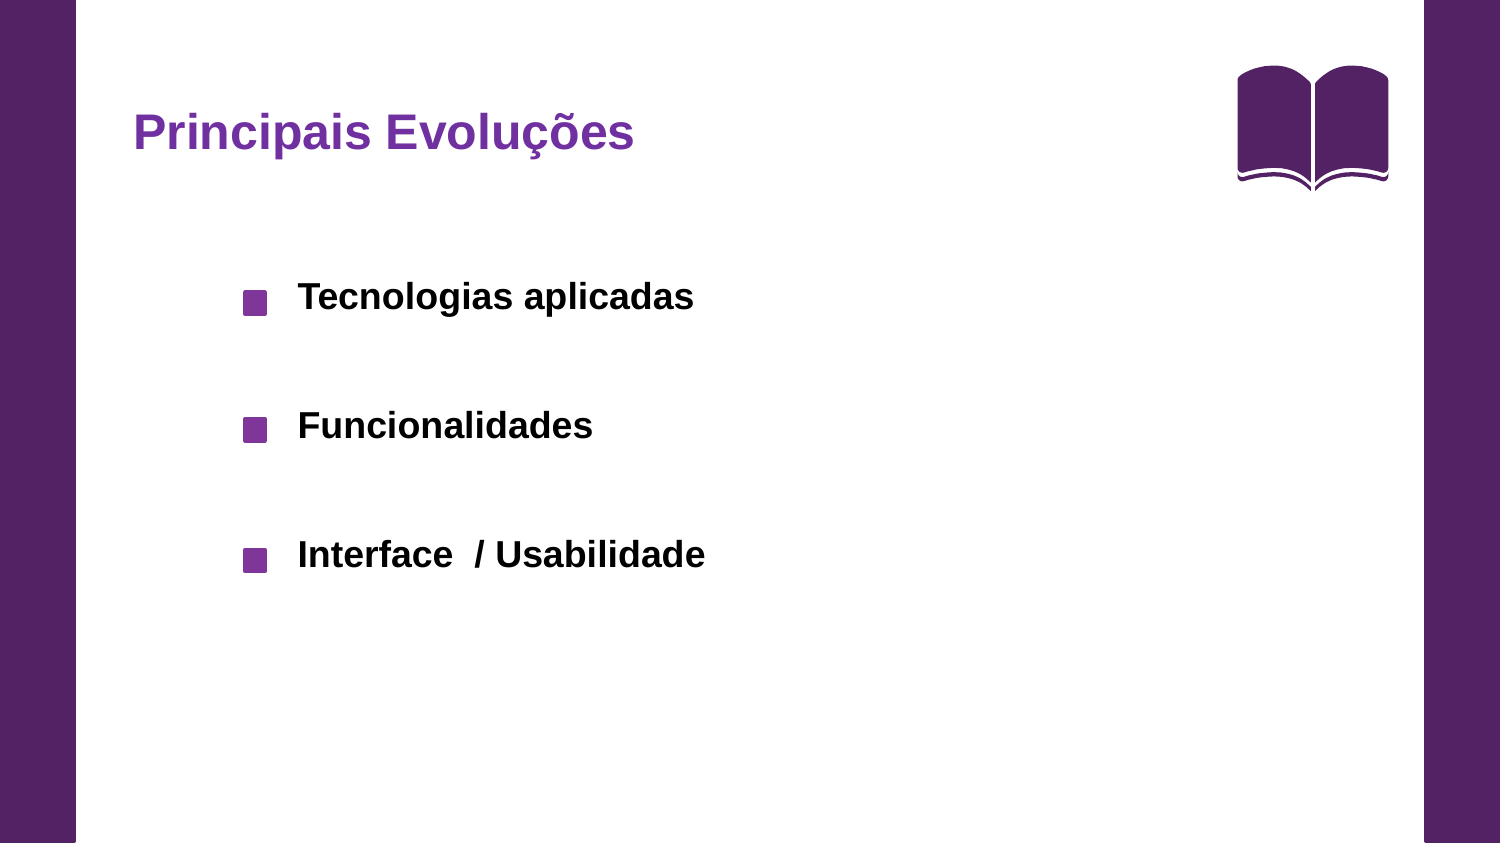

Principais Evoluções

Tecnologias aplicadas

Funcionalidades

Interface  / Usabilidade